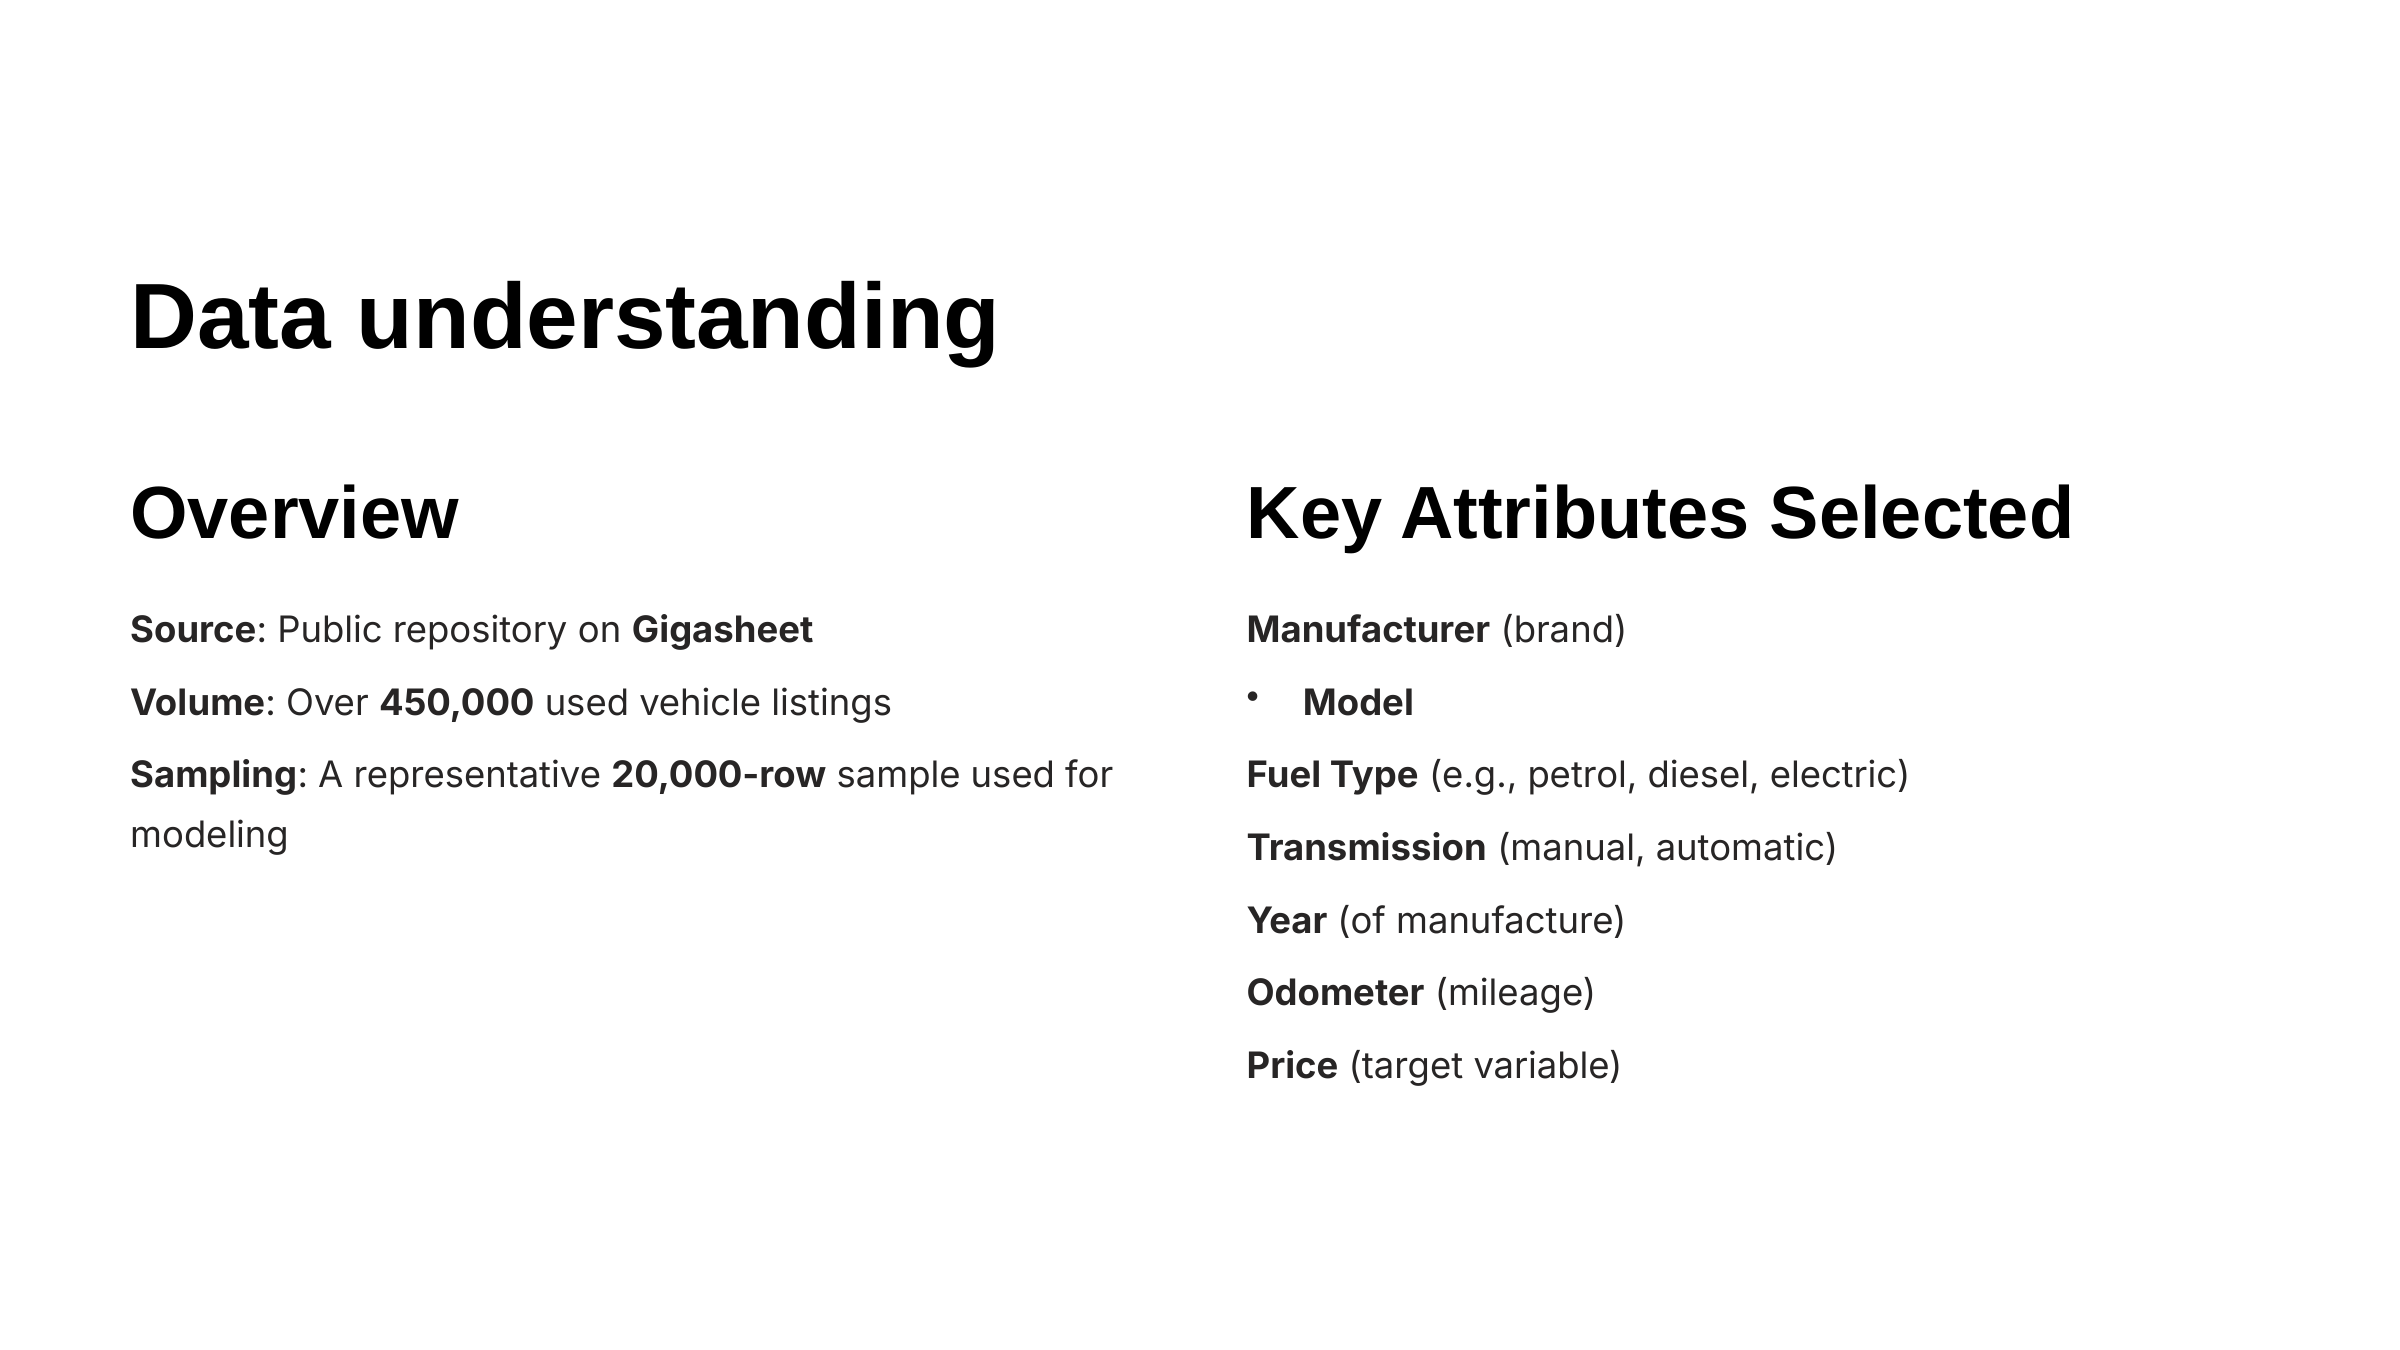

Data understanding
Overview
Key Attributes Selected
Source: Public repository on Gigasheet
Manufacturer (brand)
Volume: Over 450,000 used vehicle listings
Model
Sampling: A representative 20,000-row sample used for modeling
Fuel Type (e.g., petrol, diesel, electric)
Transmission (manual, automatic)
Year (of manufacture)

Odometer (mileage)
Price (target variable)